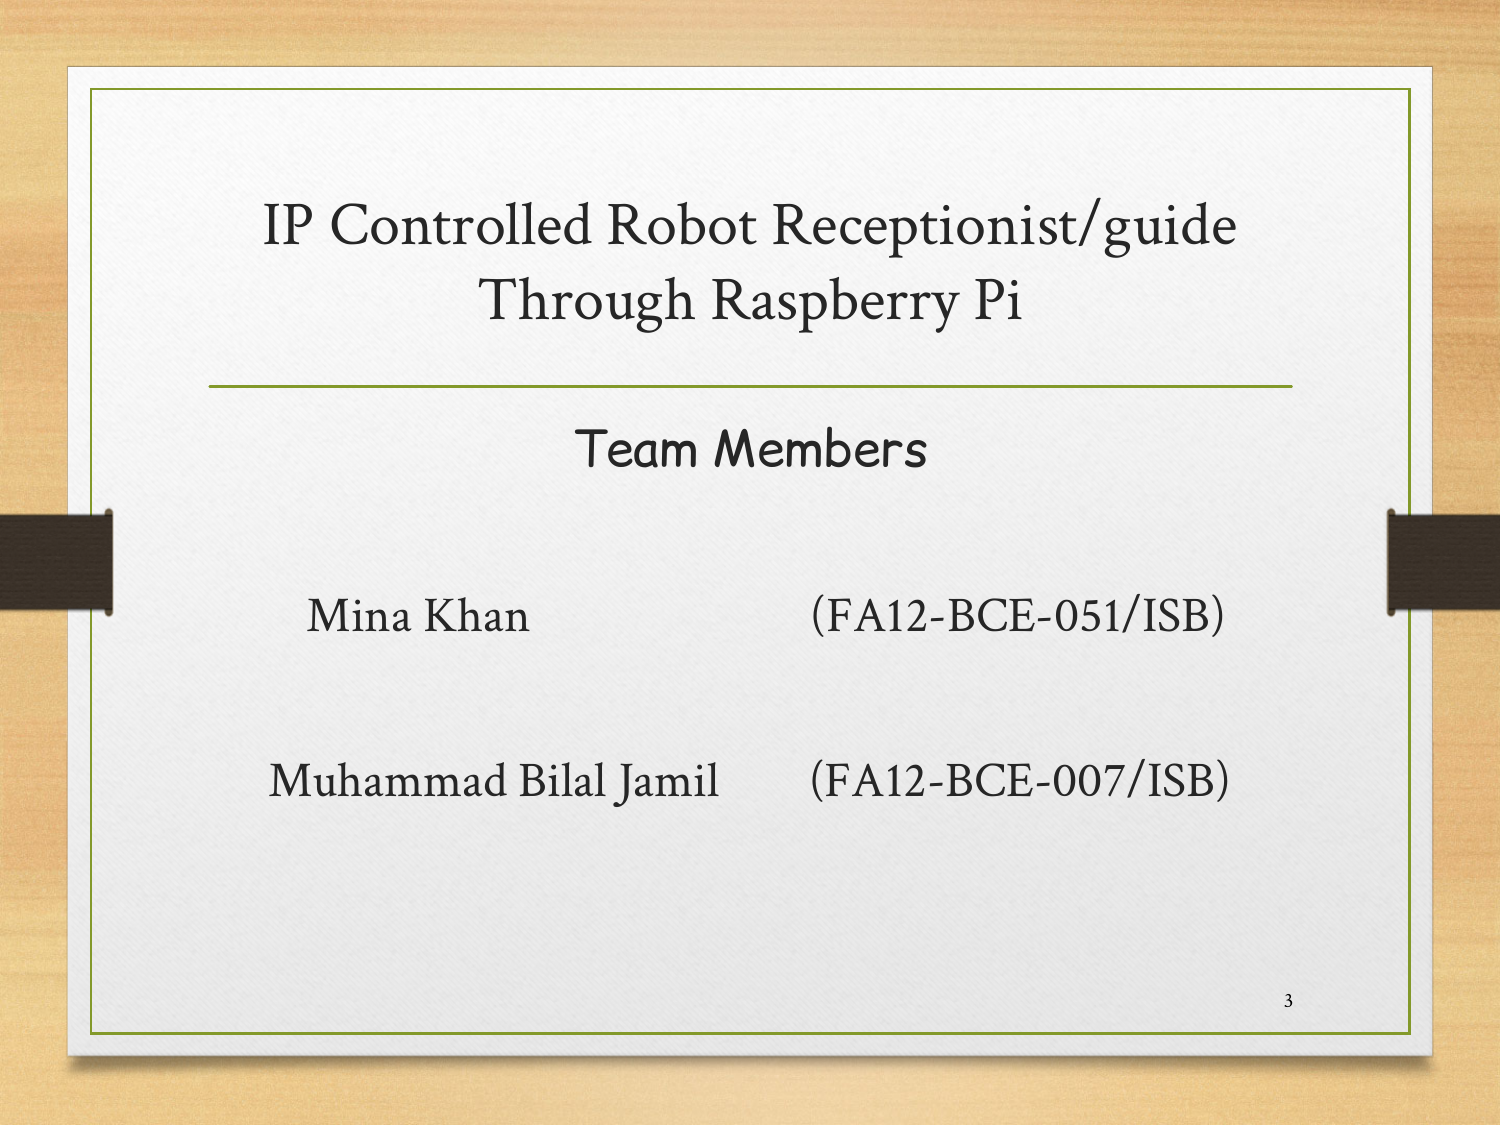

# IP Controlled Robot Receptionist/guide Through Raspberry Pi
Team Members

   Mina Khan                         (FA12-BCE-051/ISB)

Muhammad Bilal Jamil        (FA12-BCE-007/ISB)

3